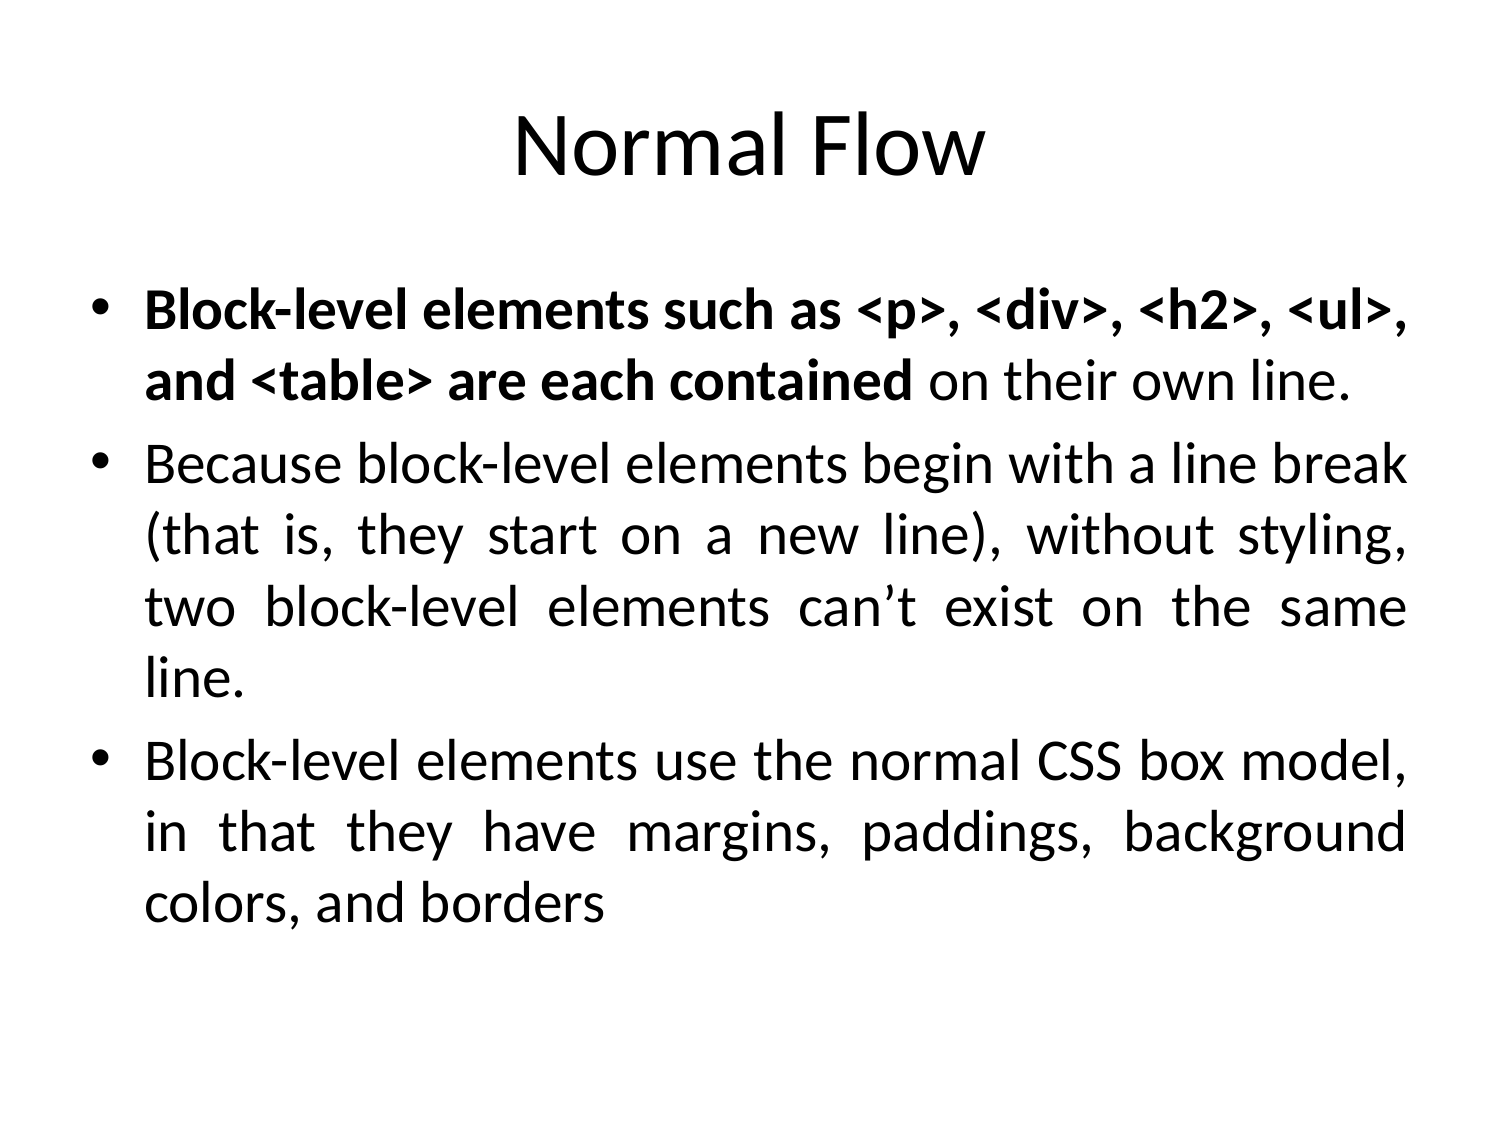

# Normal Flow
Block-level elements such as <p>, <div>, <h2>, <ul>, and <table> are each contained on their own line.
Because block-level elements begin with a line break (that is, they start on a new line), without styling, two block-level elements can’t exist on the same line.
Block-level elements use the normal CSS box model, in that they have margins, paddings, background colors, and borders